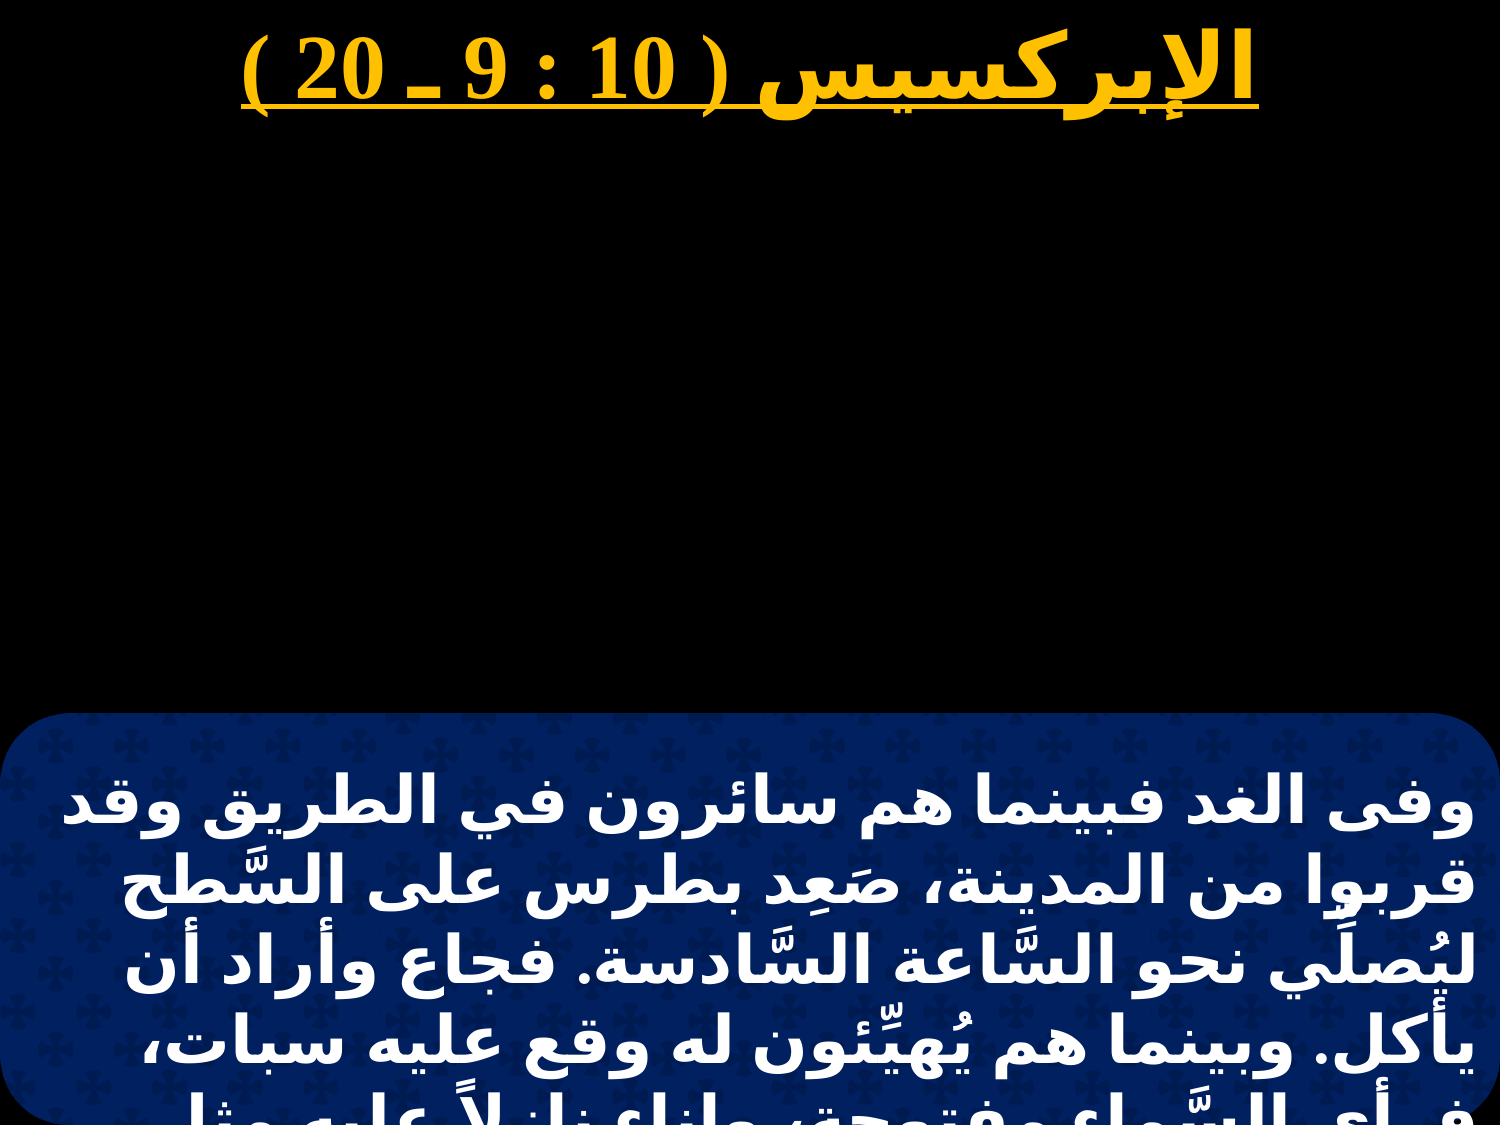

الإبركسيس ( 10 : 9 ـ 20 )
وفى الغد فبينما هم سائرون في الطريق وقد قربوا من المدينة، صَعِد بطرس على السَّطح ليُصلِّي نحو السَّاعة السَّادسة. فجاع وأراد أن يأكل. وبينما هم يُهيِّئون له وقع عليه سبات، فرأى السَّماء مفتوحة، وإناء نازلاً عليه مثل مُلاءَةٍ عظيمةٍ مربوطةٍ بأربعةِ أطرافٍ.